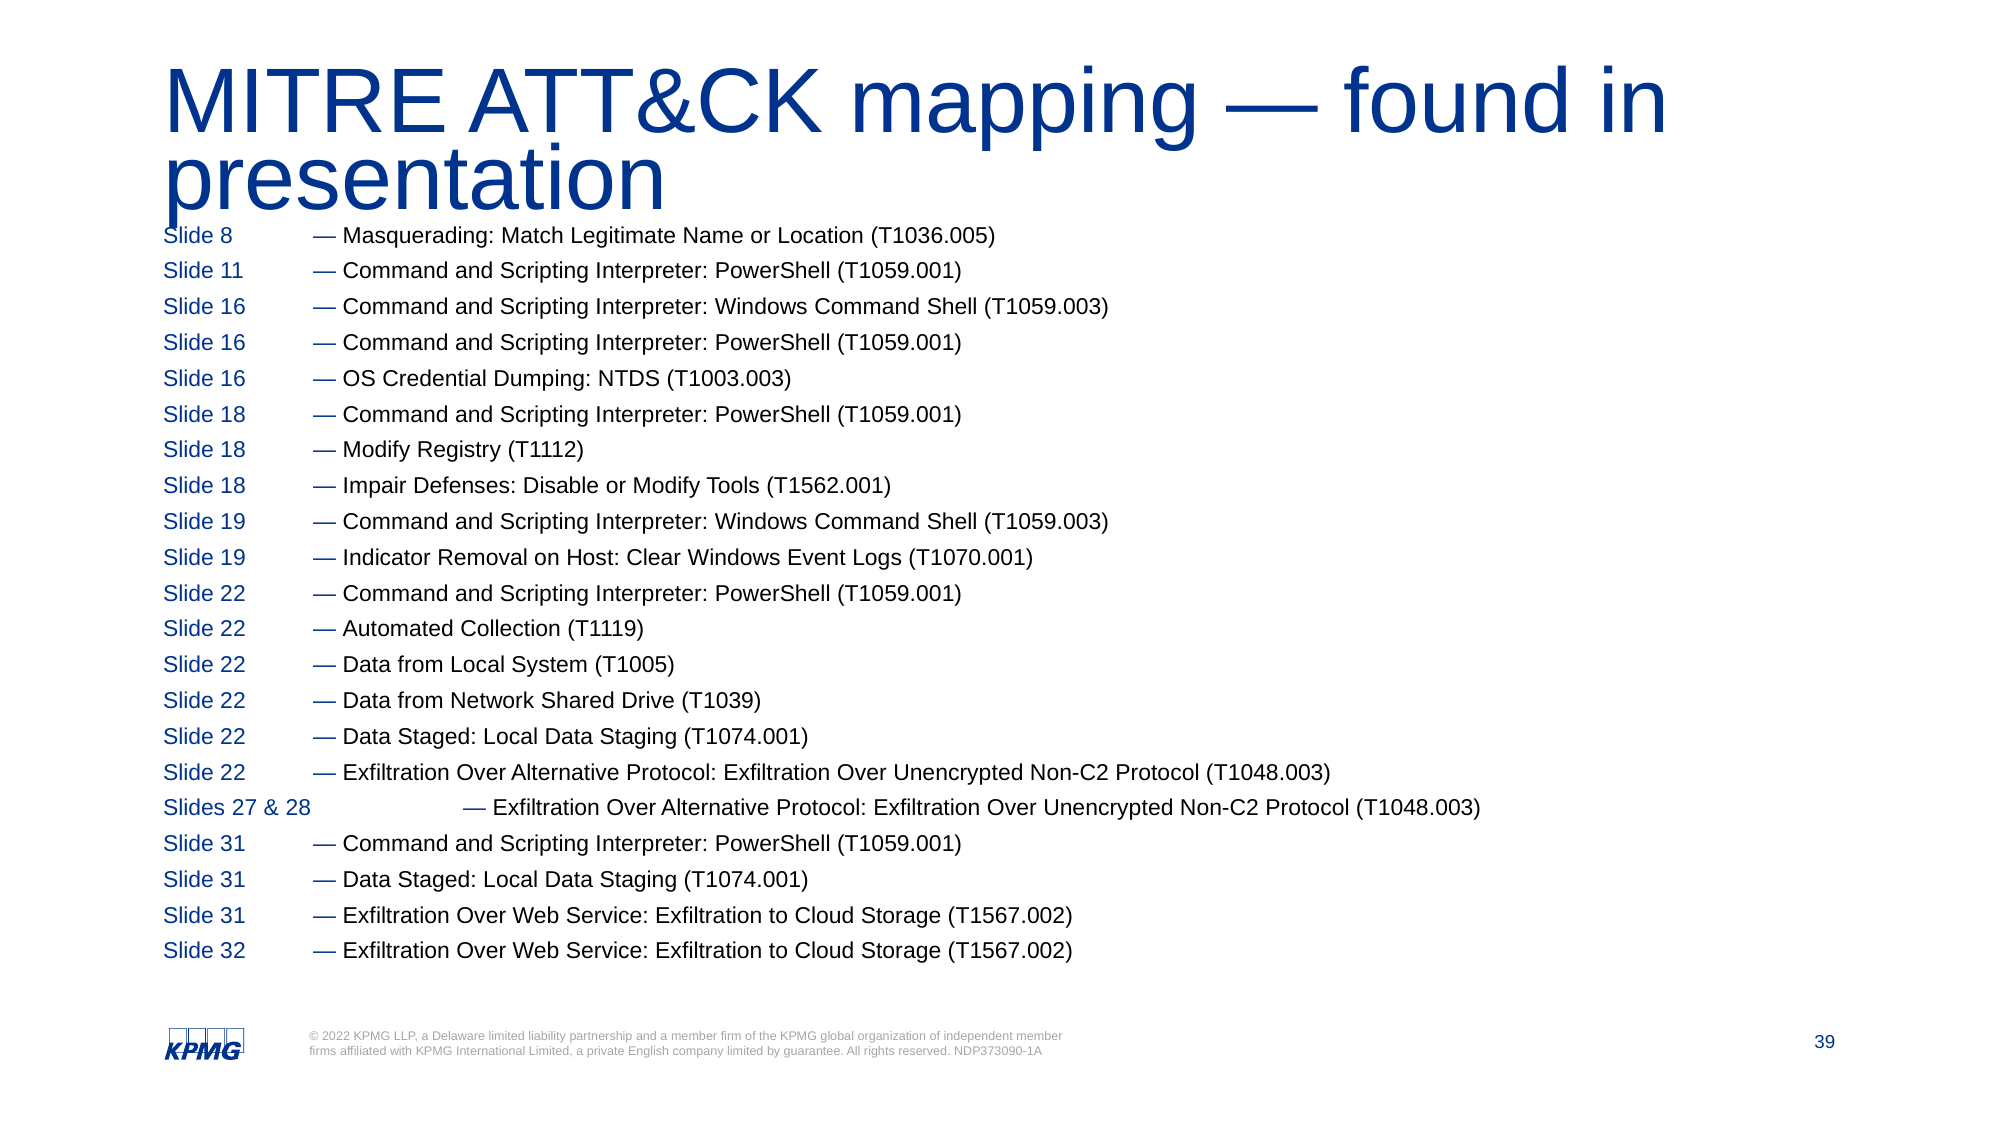

# MITRE ATT&CK mapping — found in presentation
Slide 8 	— Masquerading: Match Legitimate Name or Location (T1036.005)
Slide 11 	— Command and Scripting Interpreter: PowerShell (T1059.001)
Slide 16 	— Command and Scripting Interpreter: Windows Command Shell (T1059.003)
Slide 16 	— Command and Scripting Interpreter: PowerShell (T1059.001)
Slide 16 	— OS Credential Dumping: NTDS (T1003.003)
Slide 18 	— Command and Scripting Interpreter: PowerShell (T1059.001)
Slide 18 	— Modify Registry (T1112)
Slide 18 	— Impair Defenses: Disable or Modify Tools (T1562.001)
Slide 19 	— Command and Scripting Interpreter: Windows Command Shell (T1059.003)
Slide 19 	— Indicator Removal on Host: Clear Windows Event Logs (T1070.001)
Slide 22 	— Command and Scripting Interpreter: PowerShell (T1059.001)
Slide 22 	— Automated Collection (T1119)
Slide 22 	— Data from Local System (T1005)
Slide 22 	— Data from Network Shared Drive (T1039)
Slide 22 	— Data Staged: Local Data Staging (T1074.001)
Slide 22 	— Exfiltration Over Alternative Protocol: Exfiltration Over Unencrypted Non-C2 Protocol (T1048.003)
Slides 27 & 28 	— Exfiltration Over Alternative Protocol: Exfiltration Over Unencrypted Non-C2 Protocol (T1048.003)
Slide 31 	— Command and Scripting Interpreter: PowerShell (T1059.001)
Slide 31 	— Data Staged: Local Data Staging (T1074.001)
Slide 31 	— Exfiltration Over Web Service: Exfiltration to Cloud Storage (T1567.002)
Slide 32 	— Exfiltration Over Web Service: Exfiltration to Cloud Storage (T1567.002)